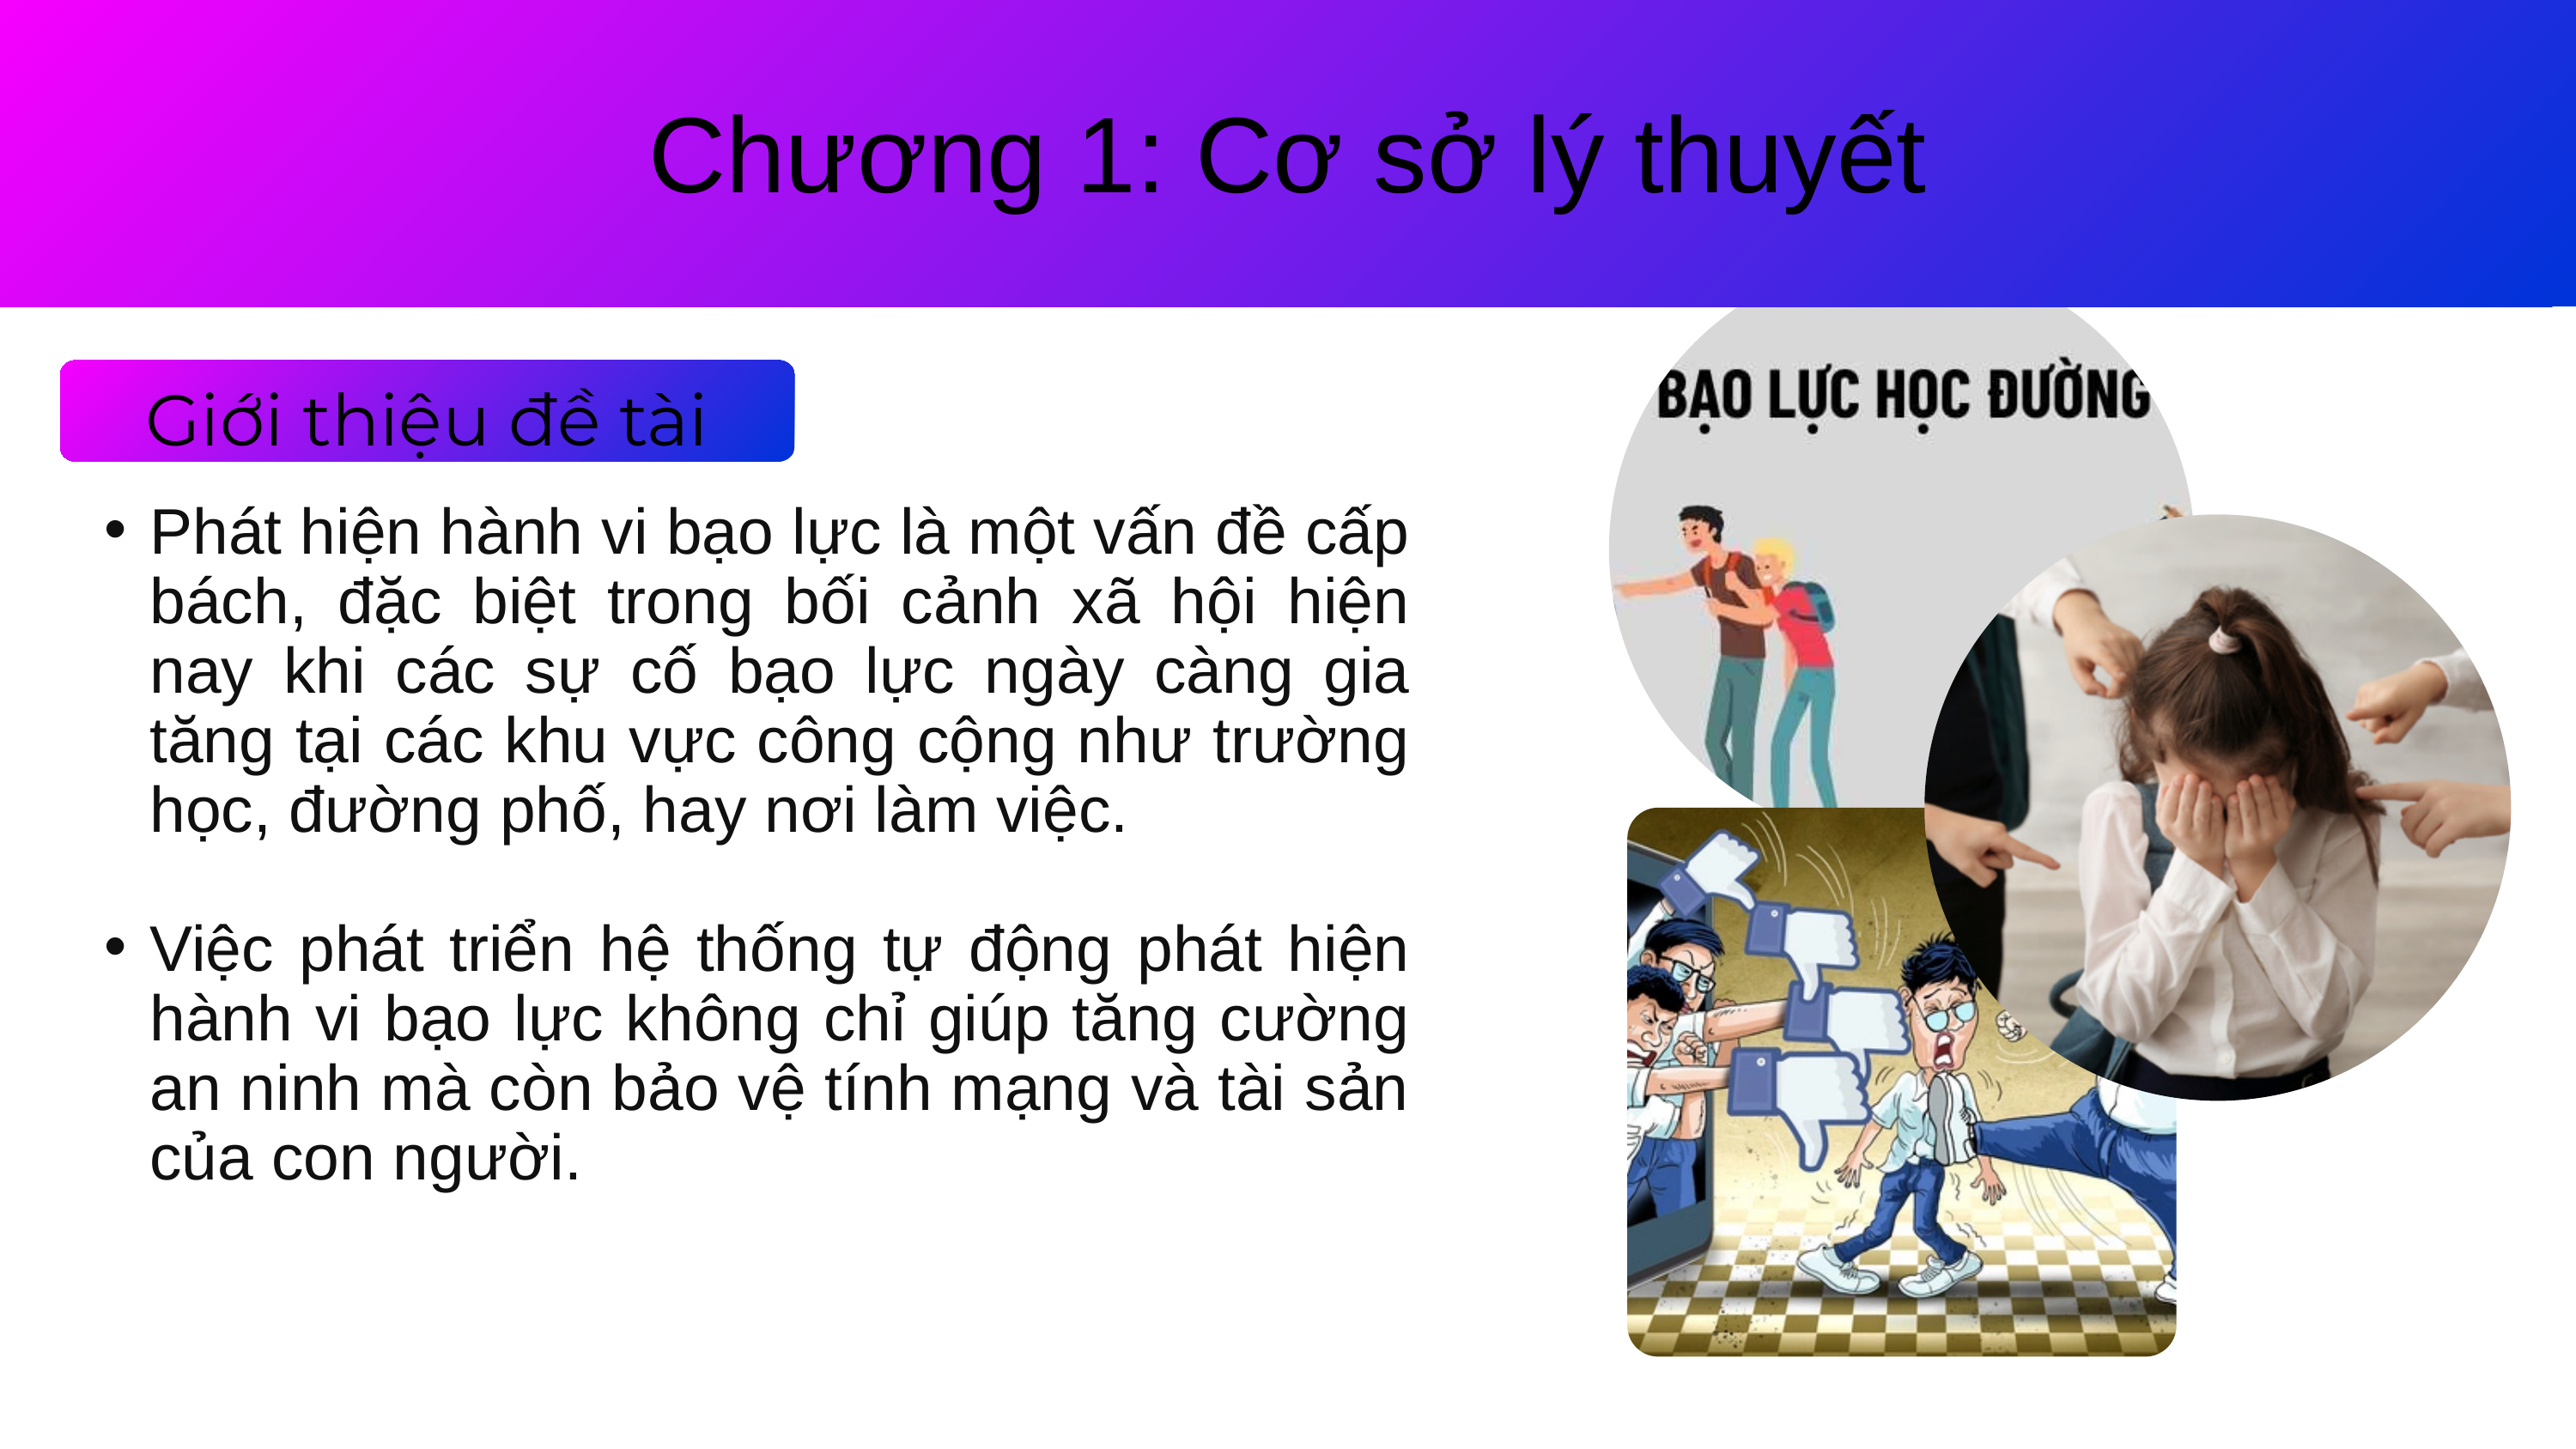

Chương 1: Cơ sở lý thuyết

Giới thiệu đề tài
Phát hiện hành vi bạo lực là một vấn đề cấp bách, đặc biệt trong bối cảnh xã hội hiện nay khi các sự cố bạo lực ngày càng gia tăng tại các khu vực công cộng như trường học, đường phố, hay nơi làm việc.

Việc phát triển hệ thống tự động phát hiện hành vi bạo lực không chỉ giúp tăng cường an ninh mà còn bảo vệ tính mạng và tài sản của con người.